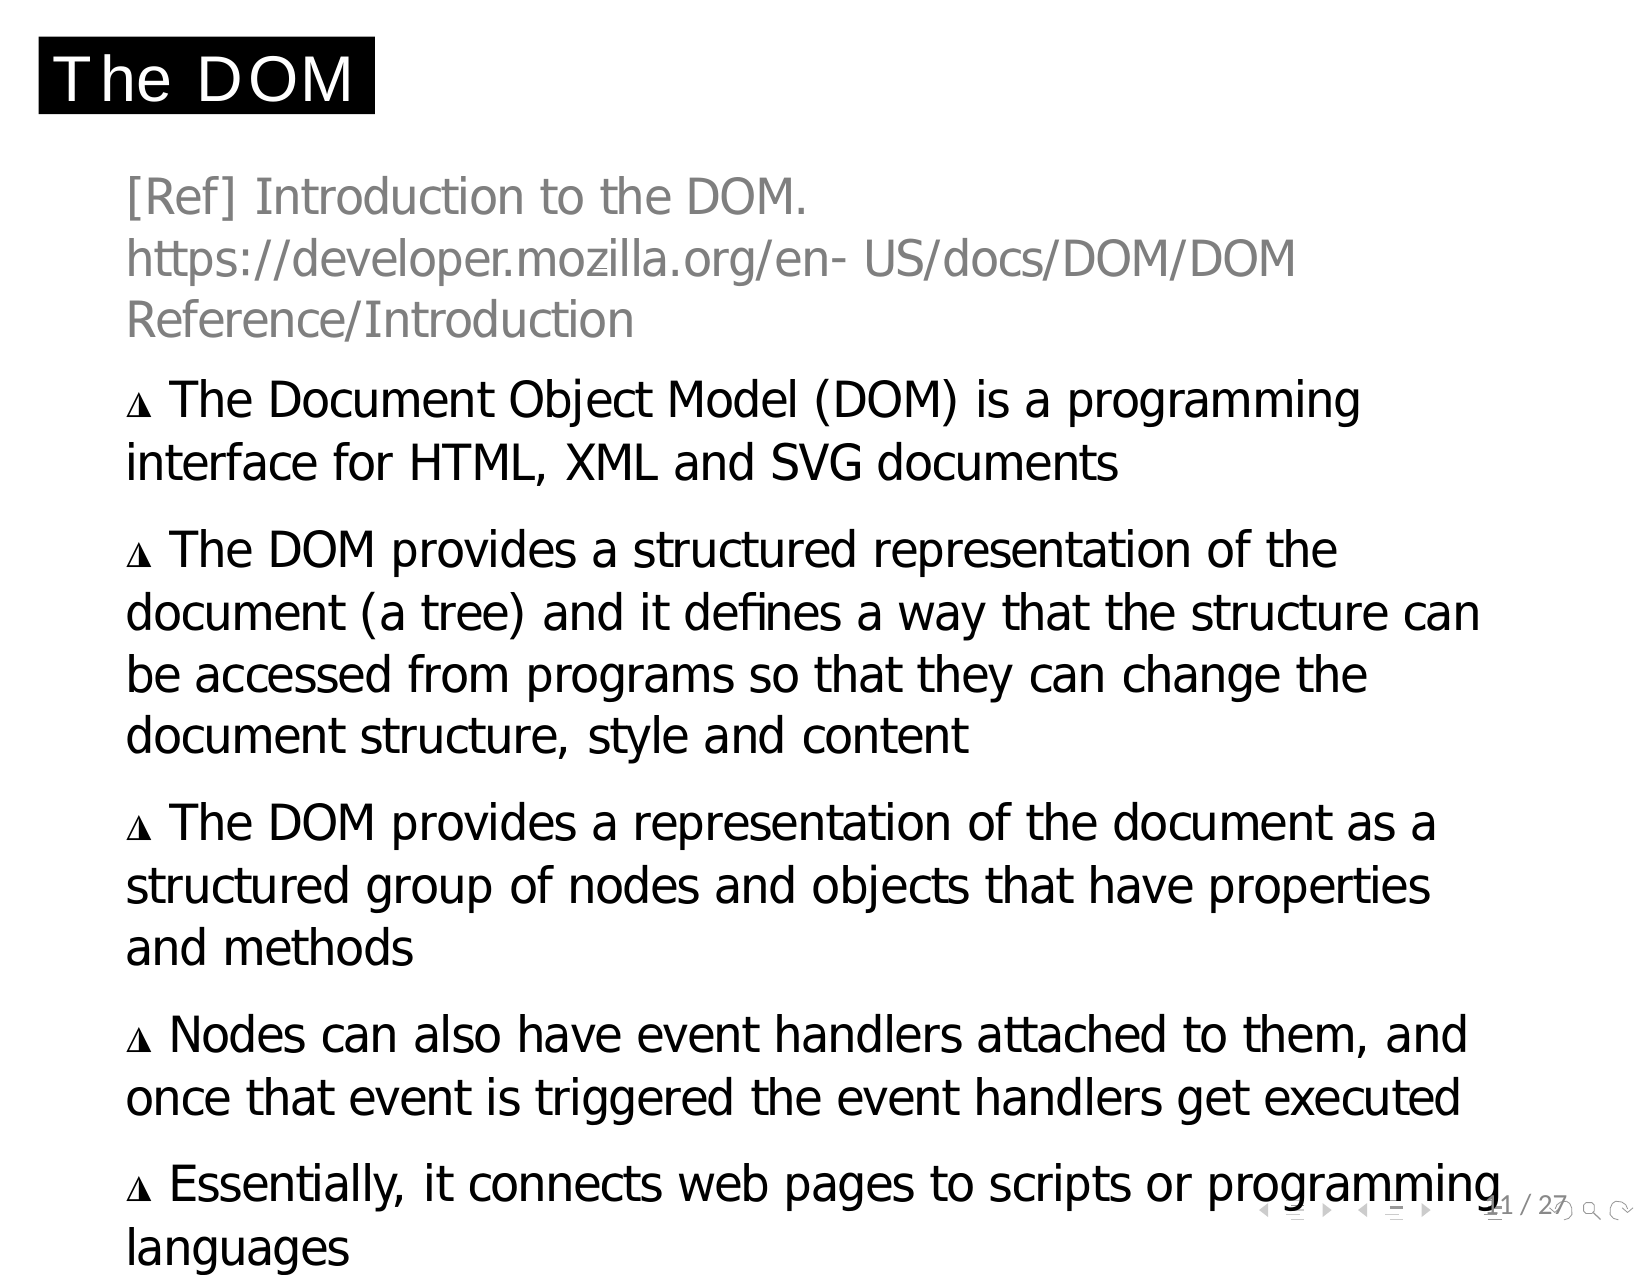

The DOM
[Ref] Introduction to the DOM. https://developer.mozilla.org/en- US/docs/DOM/DOM Reference/Introduction
◮  The Document Object Model (DOM) is a programming interface for HTML, XML and SVG documents
◮  The DOM provides a structured representation of the document (a tree) and it defines a way that the structure can be accessed from programs so that they can change the document structure, style and content
◮  The DOM provides a representation of the document as a structured group of nodes and objects that have properties and methods
◮  Nodes can also have event handlers attached to them, and once that event is triggered the event handlers get executed
◮  Essentially, it connects web pages to scripts or programming languages

11 / 27